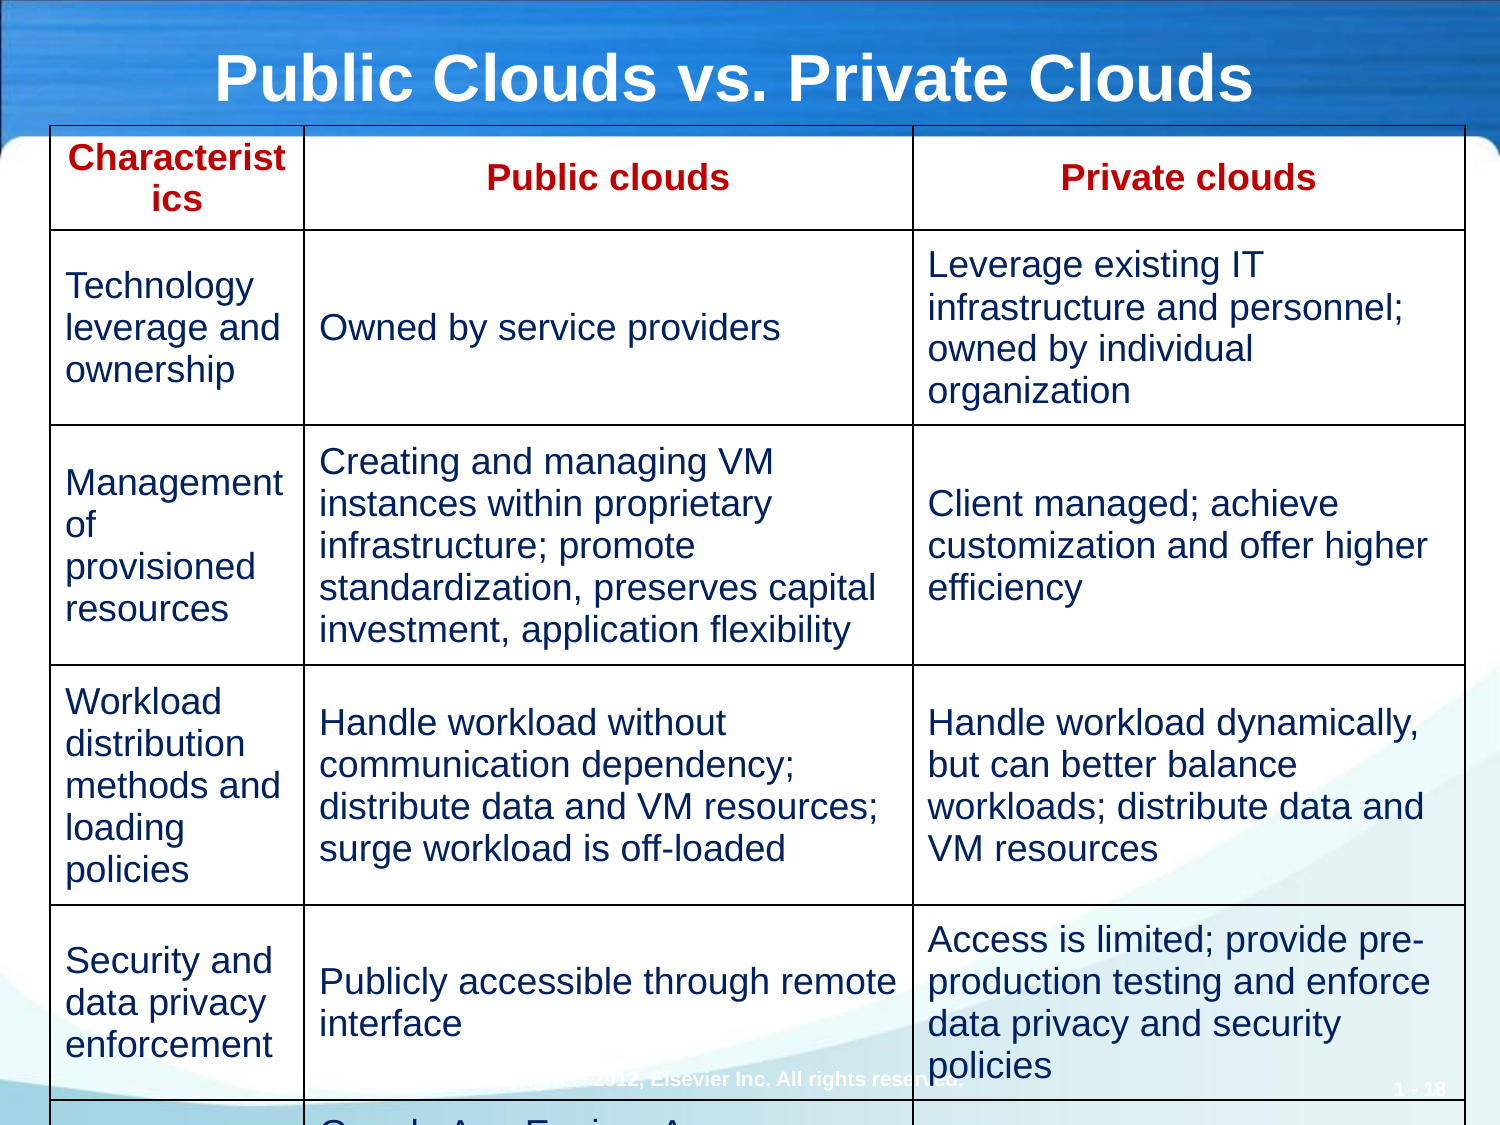

Public Clouds vs. Private Clouds
| Characteristics | Public clouds | Private clouds |
| --- | --- | --- |
| Technology leverage and ownership | Owned by service providers | Leverage existing IT infrastructure and personnel; owned by individual organization |
| Management of provisioned resources | Creating and managing VM instances within proprietary infrastructure; promote standardization, preserves capital investment, application flexibility | Client managed; achieve customization and offer higher efficiency |
| Workload distribution methods and loading policies | Handle workload without communication dependency; distribute data and VM resources; surge workload is off-loaded | Handle workload dynamically, but can better balance workloads; distribute data and VM resources |
| Security and data privacy enforcement | Publicly accessible through remote interface | Access is limited; provide pre-production testing and enforce data privacy and security policies |
| Example platforms | Google App Engine, Amazon AWS, Microsoft Azure | IBM RC2 |